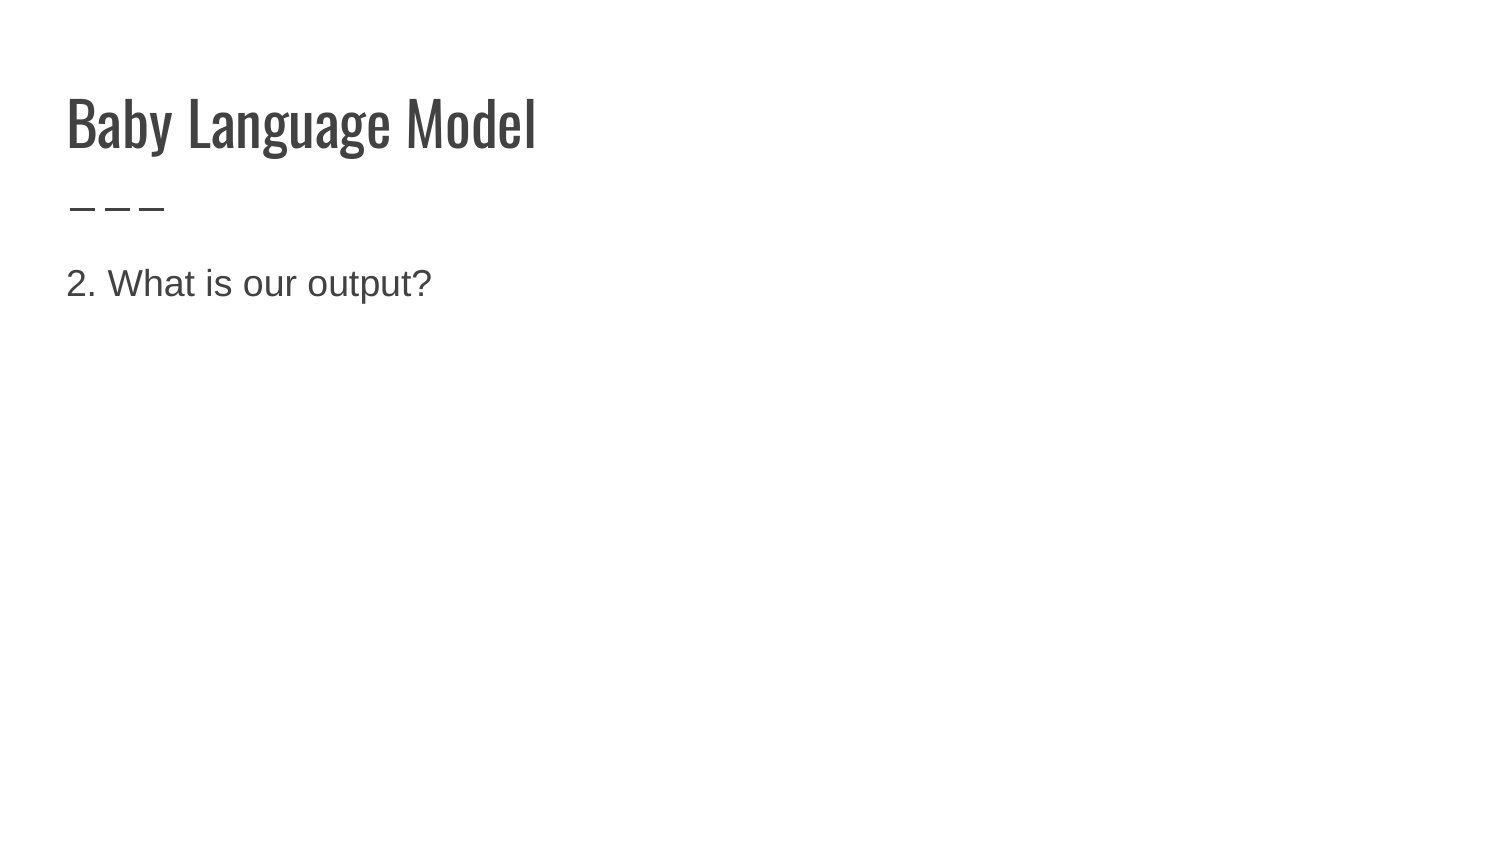

# Baby Language Model
2. What is our output?